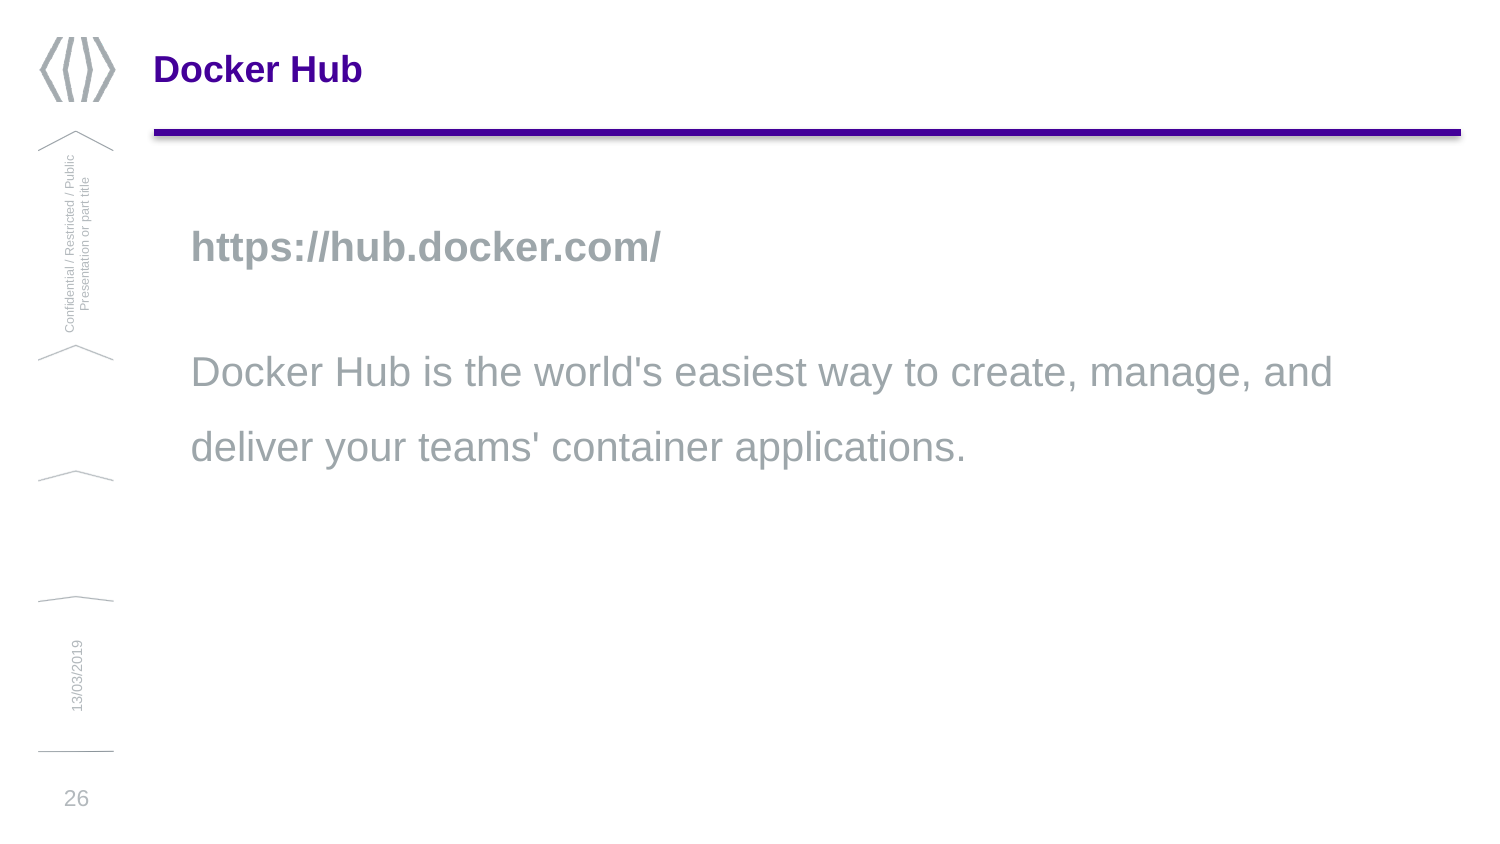

# Docker Hub

https://hub.docker.com/

Docker Hub is the world's easiest way to create, manage, and deliver your teams' container applications.
Confidential / Restricted / Public
Presentation or part title
13/03/2019
26